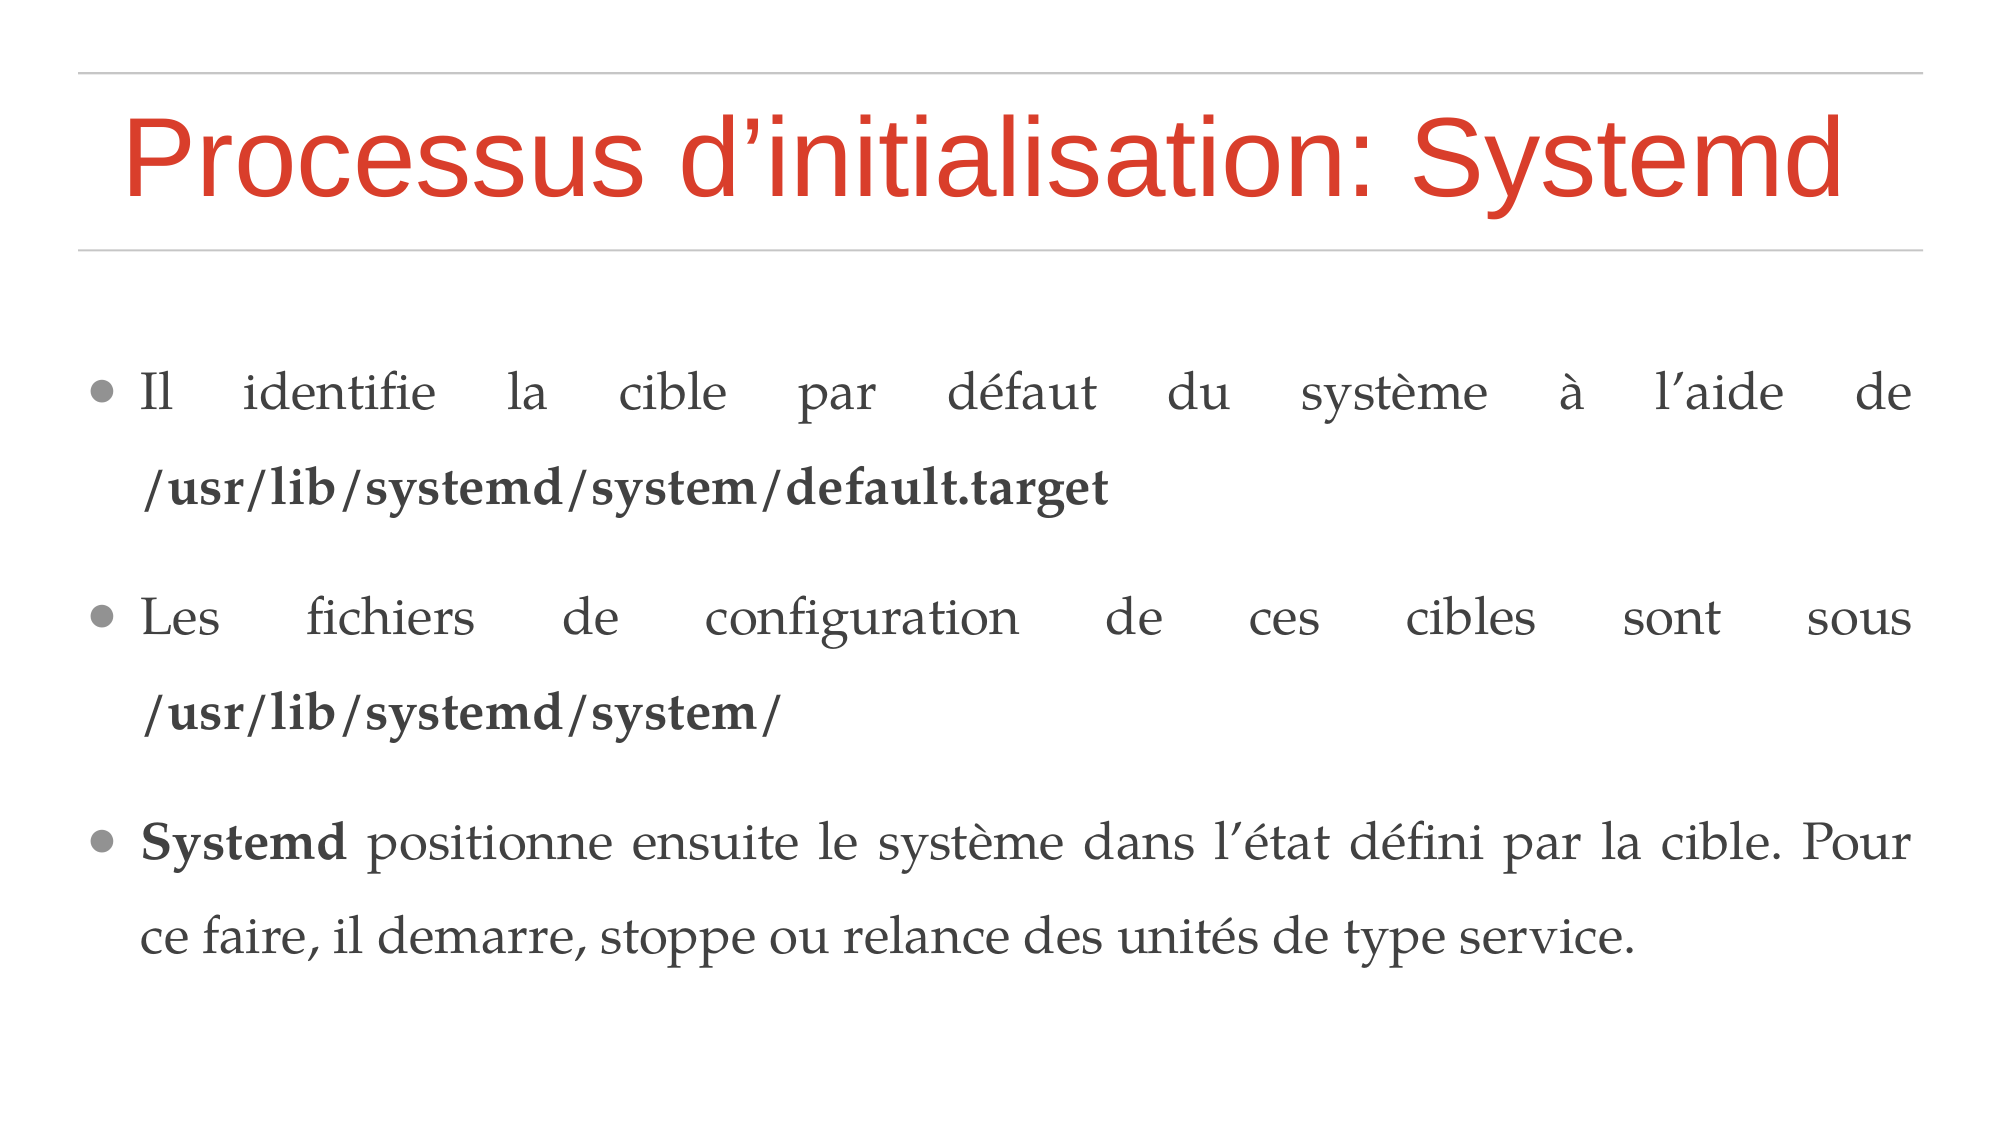

# Processus d’initialisation: Systemd
Il identifie la cible par défaut du système à l’aide de /usr/lib/systemd/system/default.target
Les fichiers de configuration de ces cibles sont sous /usr/lib/systemd/system/
Systemd positionne ensuite le système dans l’état défini par la cible. Pour ce faire, il demarre, stoppe ou relance des unités de type service.